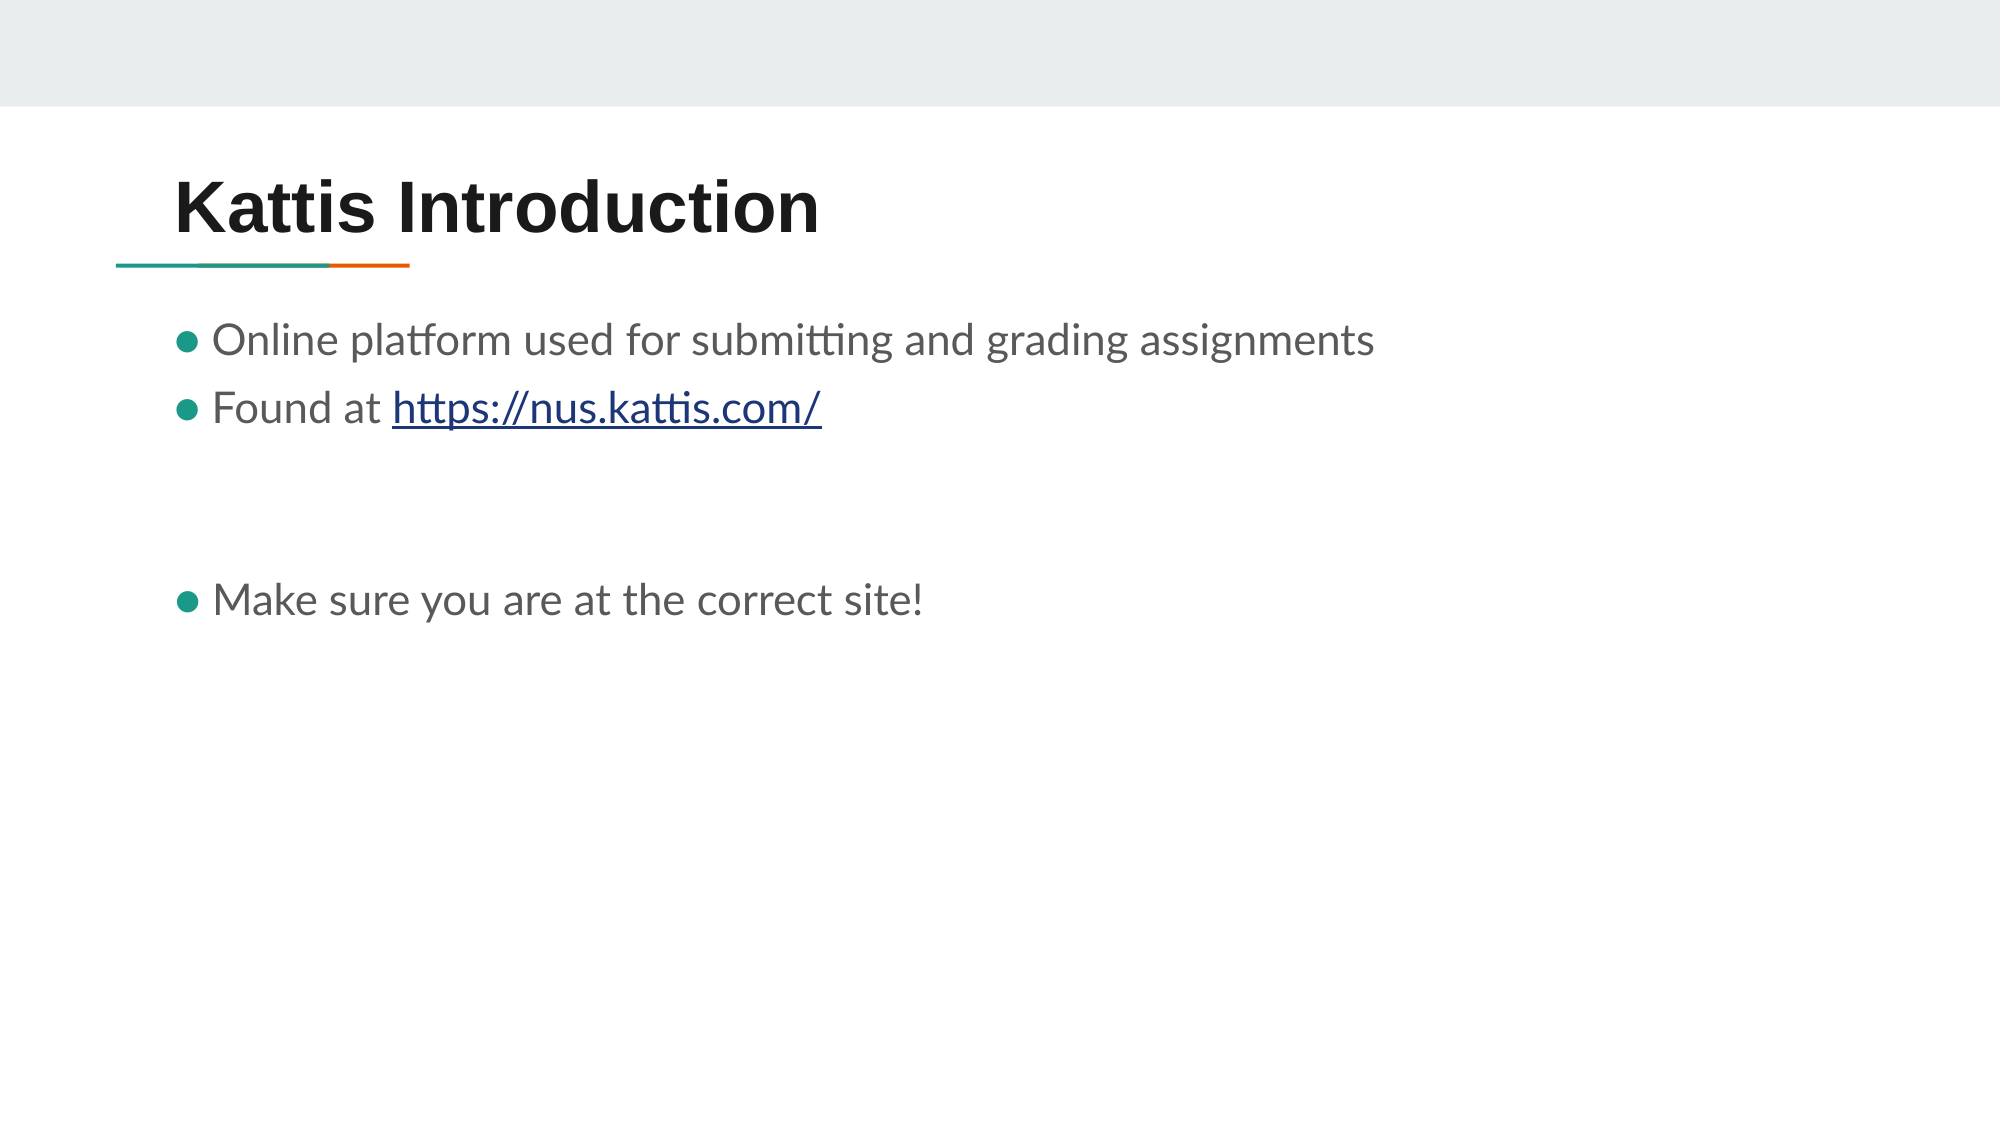

# Kattis Introduction
Online platform used for submitting and grading assignments
Found at https://nus.kattis.com/
Make sure you are at the correct site!